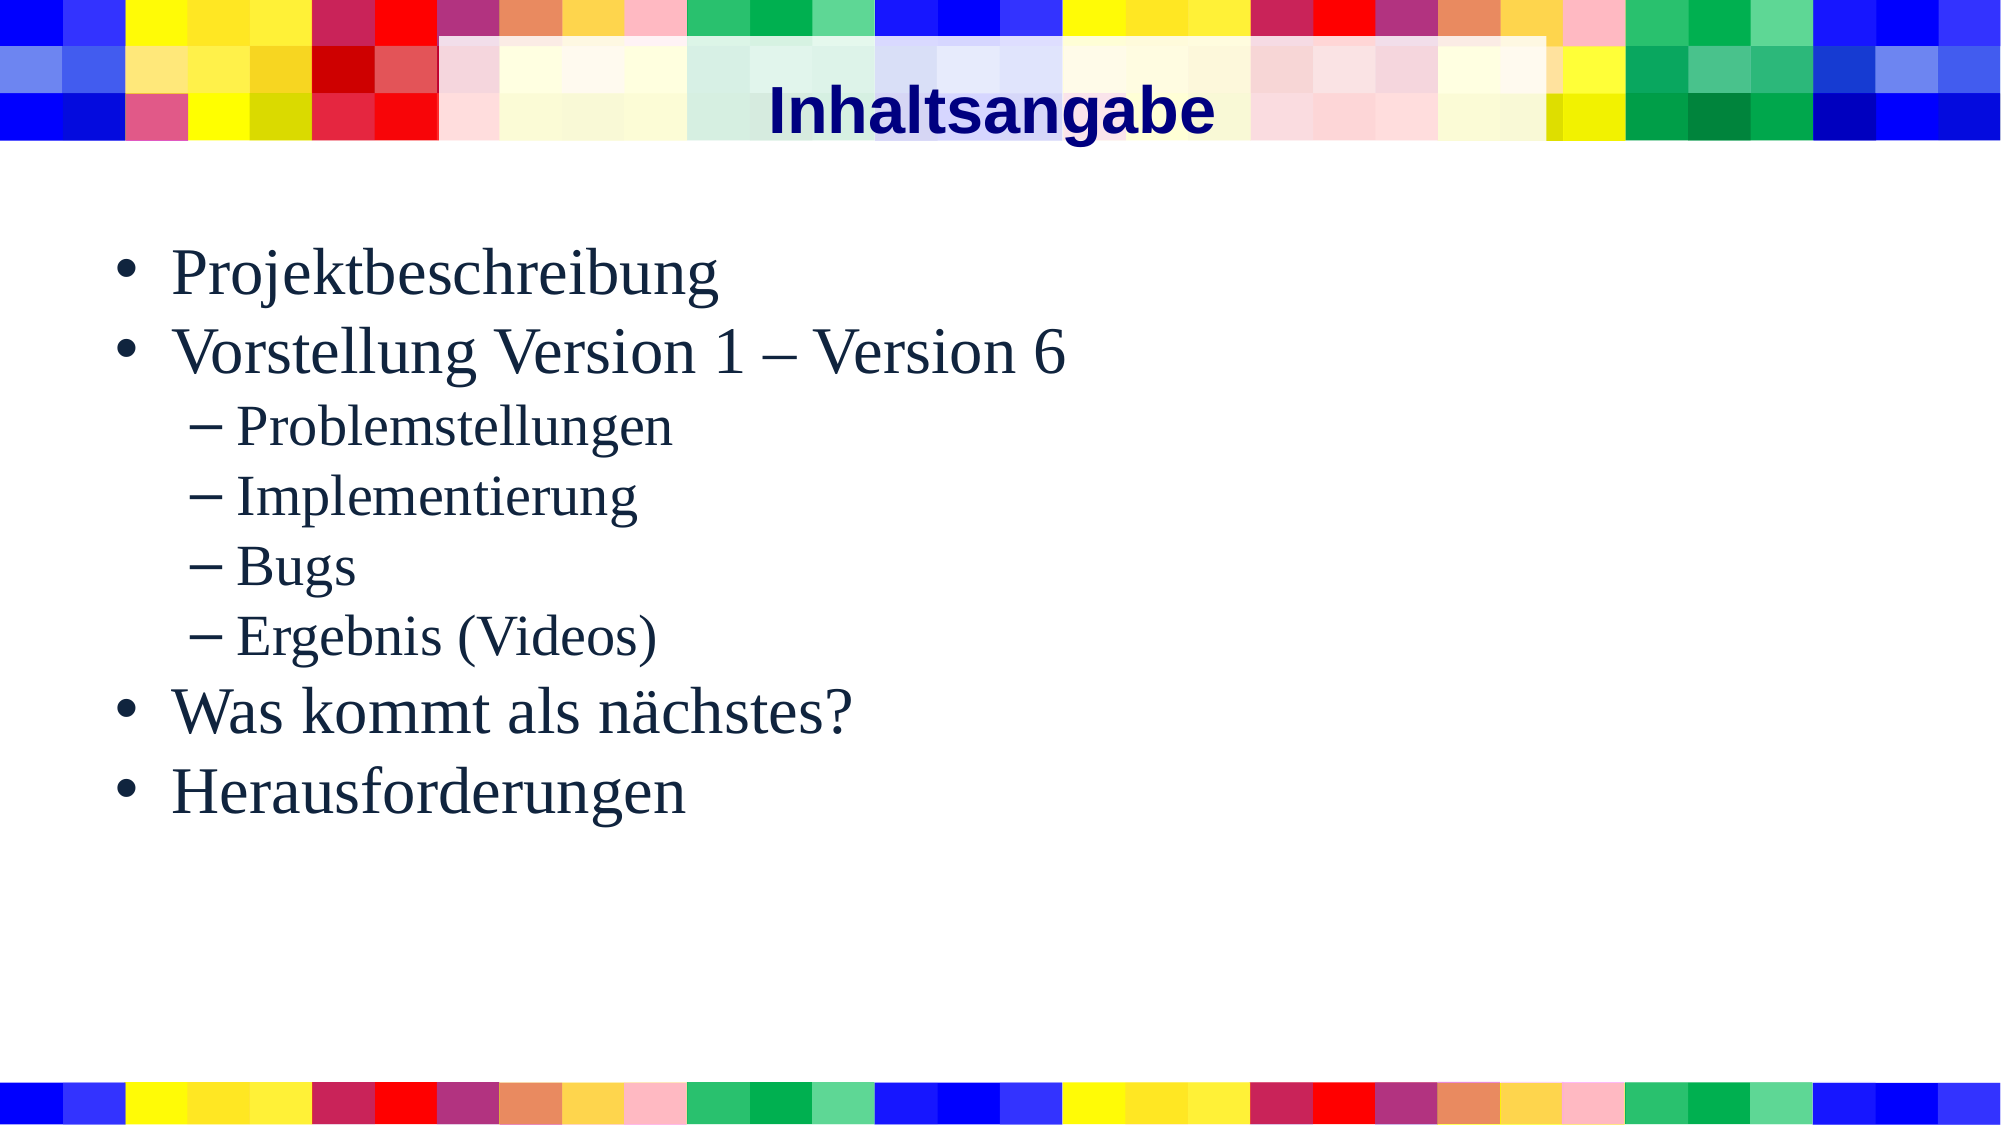

# Inhaltsangabe
Projektbeschreibung
Vorstellung Version 1 – Version 6
Problemstellungen
Implementierung
Bugs
Ergebnis (Videos)
Was kommt als nächstes?
Herausforderungen